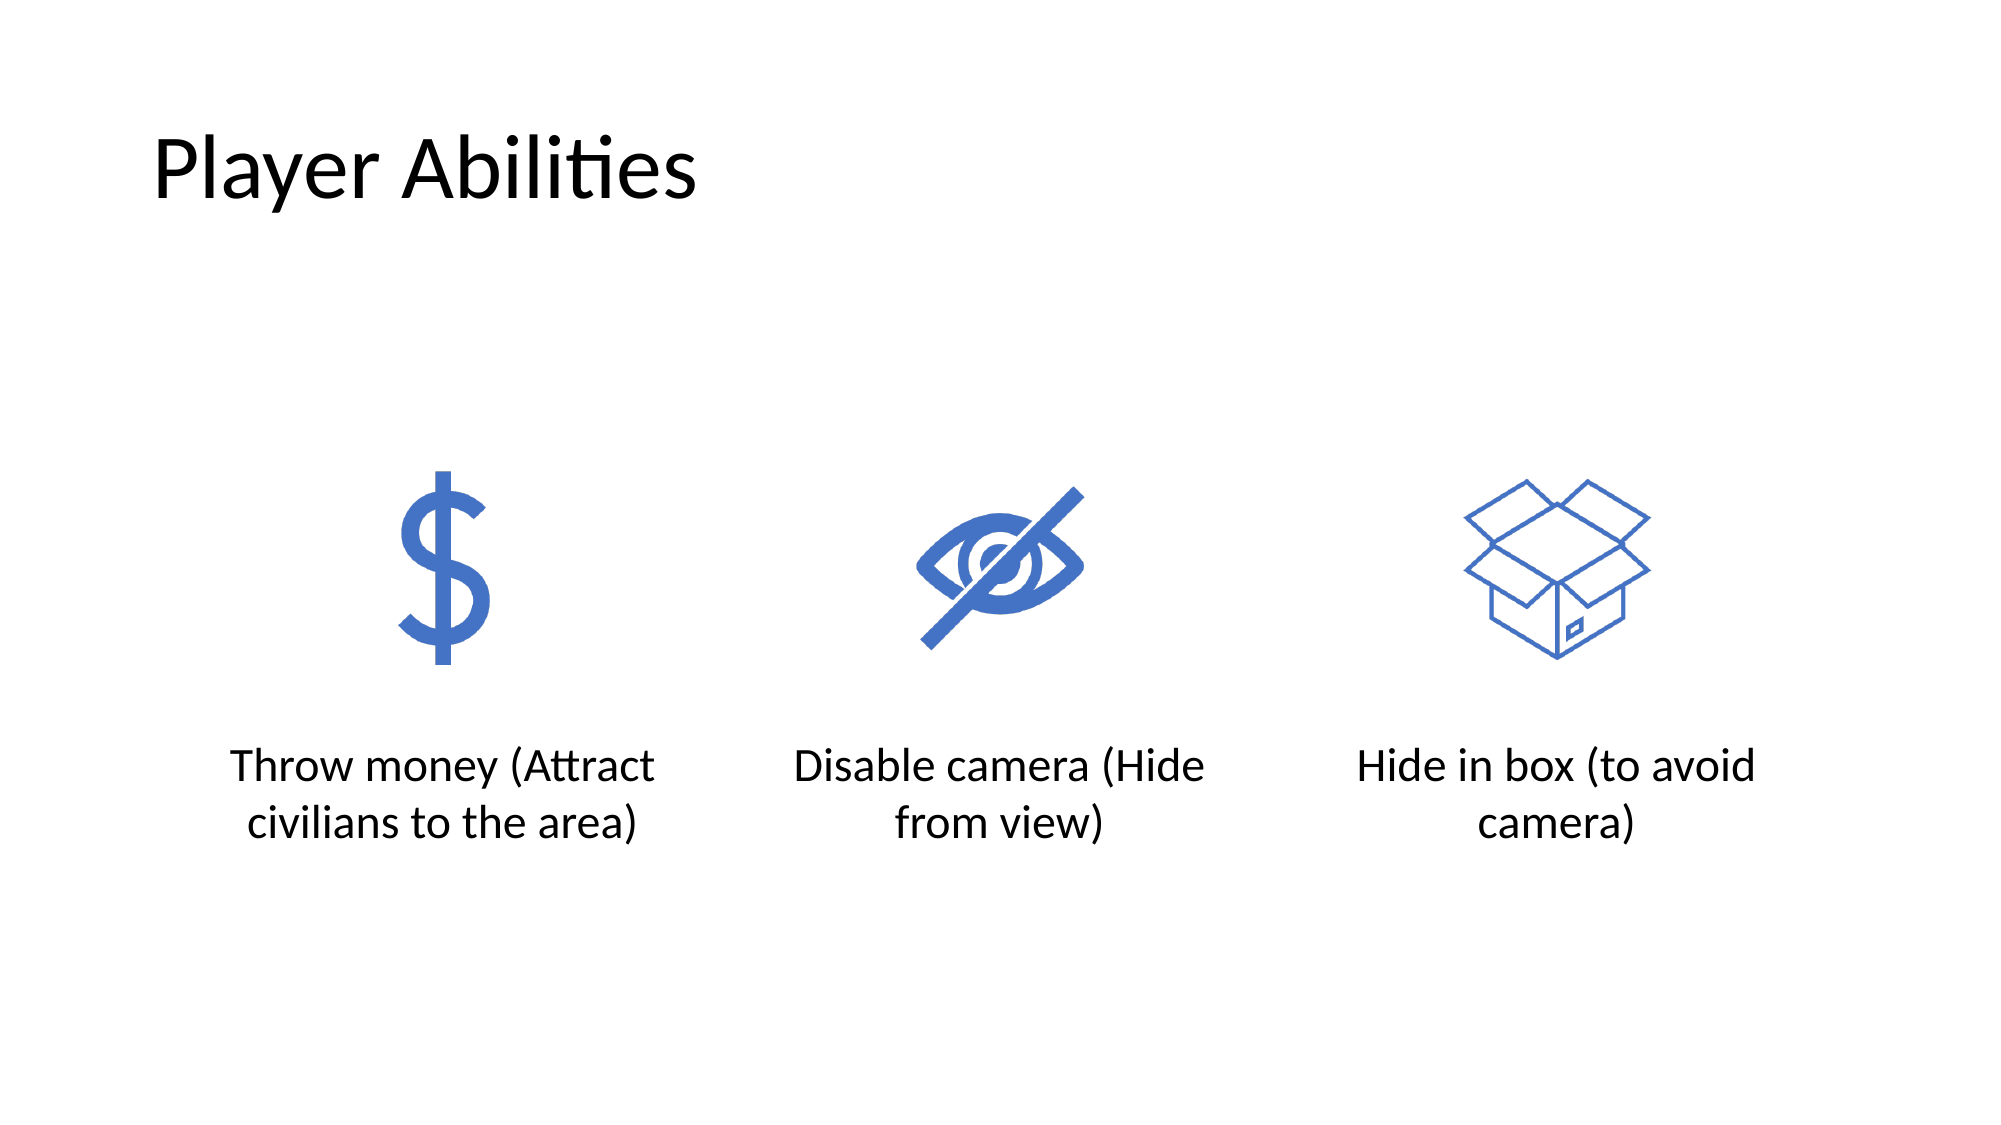

# Player Abilities
Throw money (Attract civilians to the area)
Disable camera (Hide from view)
Hide in box (to avoid camera)